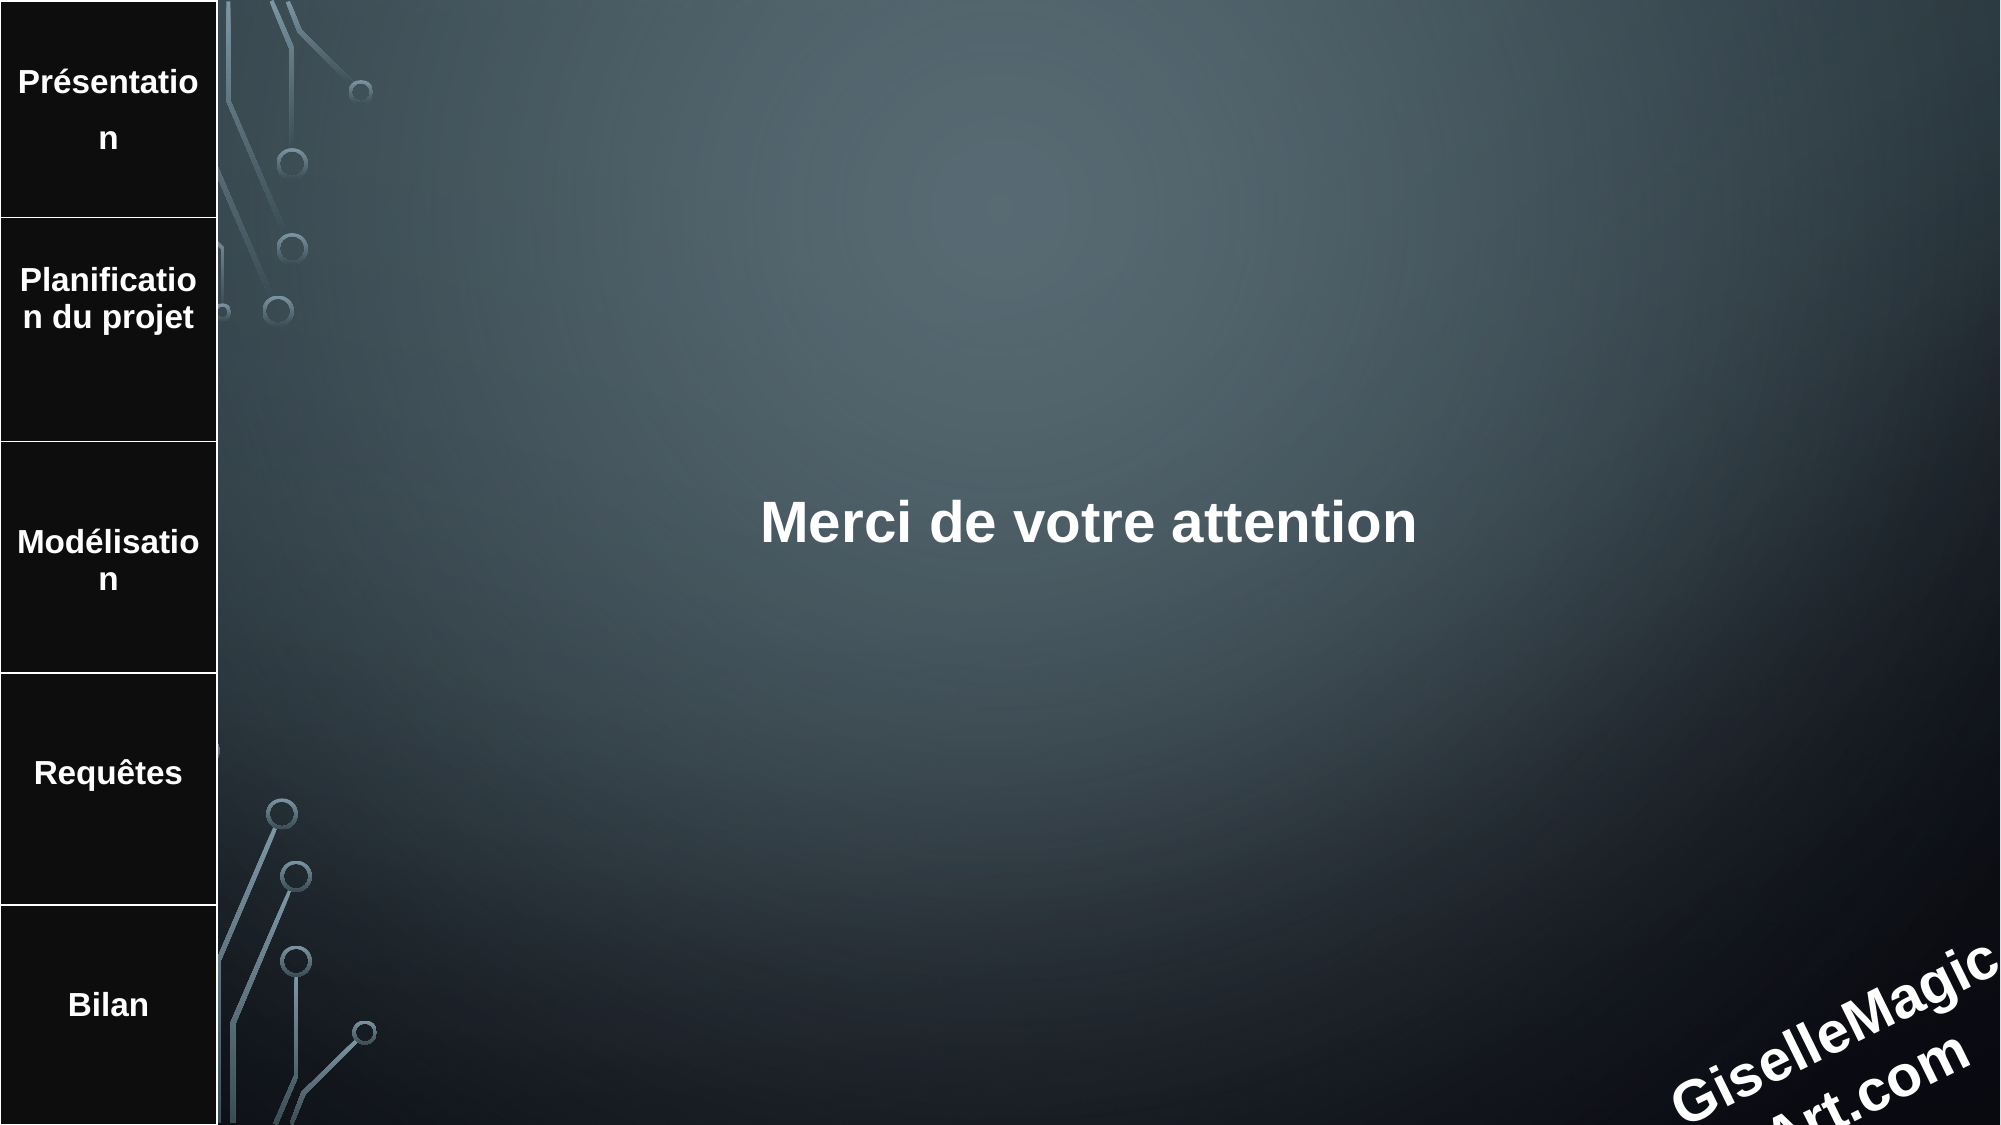

| Présentation |
| --- |
| Planification du projet |
| Modélisation |
| Requêtes |
| Bilan |
Merci de votre attention
GiselleMagicArt.com